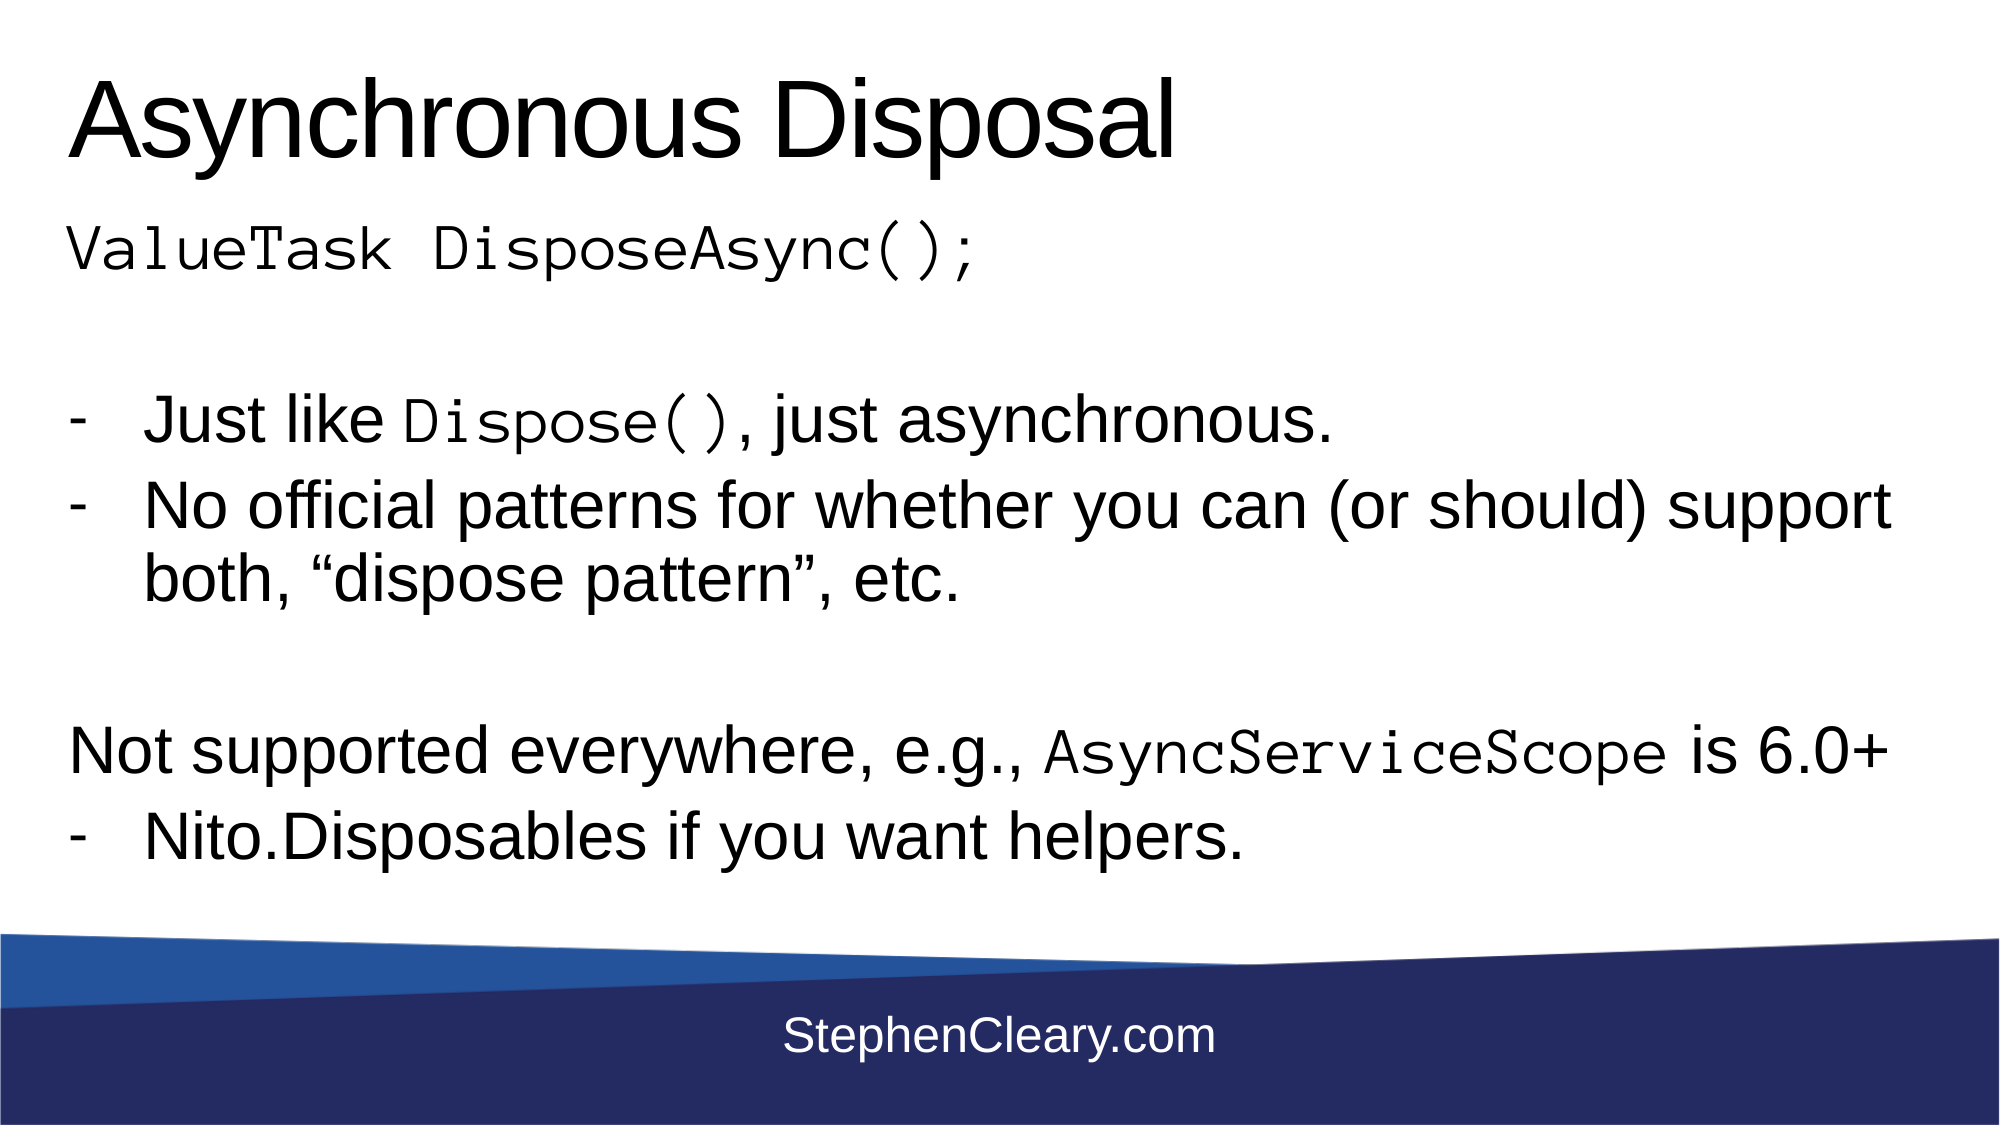

# Asynchronous Disposal
ValueTask DisposeAsync();

Just like Dispose(), just asynchronous.
No official patterns for whether you can (or should) support both, “dispose pattern”, etc.

Not supported everywhere, e.g., AsyncServiceScope is 6.0+
Nito.Disposables if you want helpers.